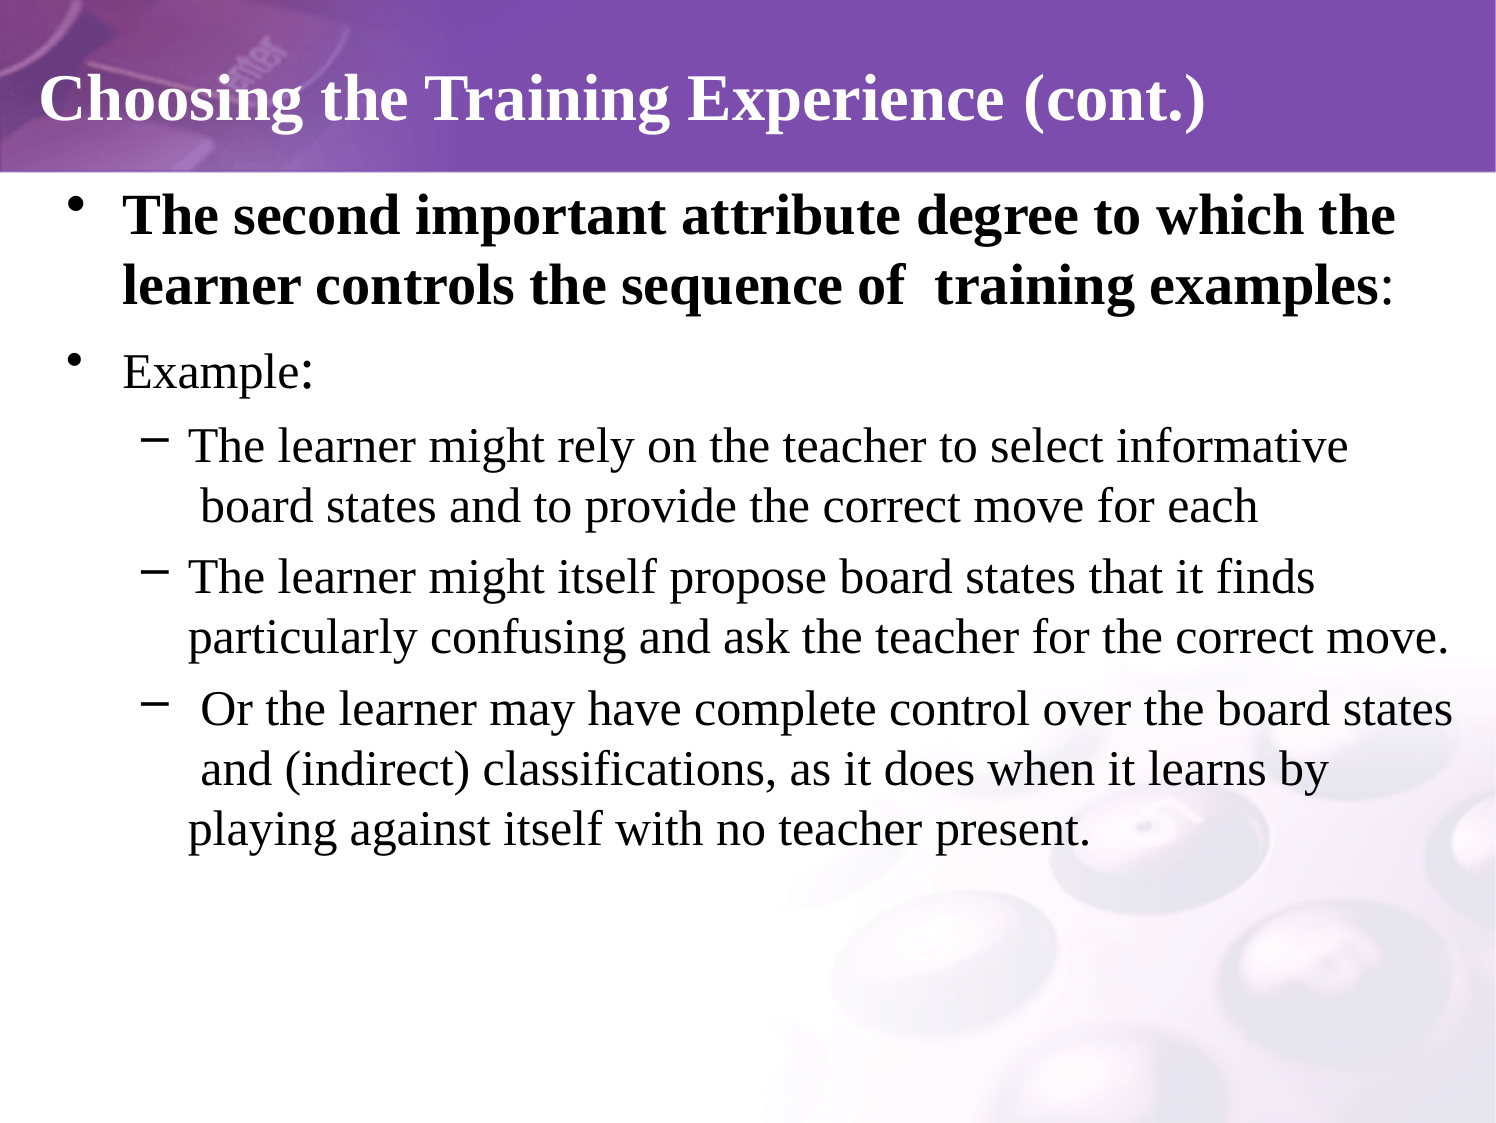

# Choosing the Training Experience (cont.)
The second important attribute degree to which the learner controls the sequence of  training examples:
Example:
The learner might rely on the teacher to select informative  board states and to provide the correct move for each
The learner might itself propose board states that it finds  particularly confusing and ask the teacher for the correct move.
 Or the learner may have complete control over the board states  and (indirect) classifications, as it does when it learns by  playing against itself with no teacher present.